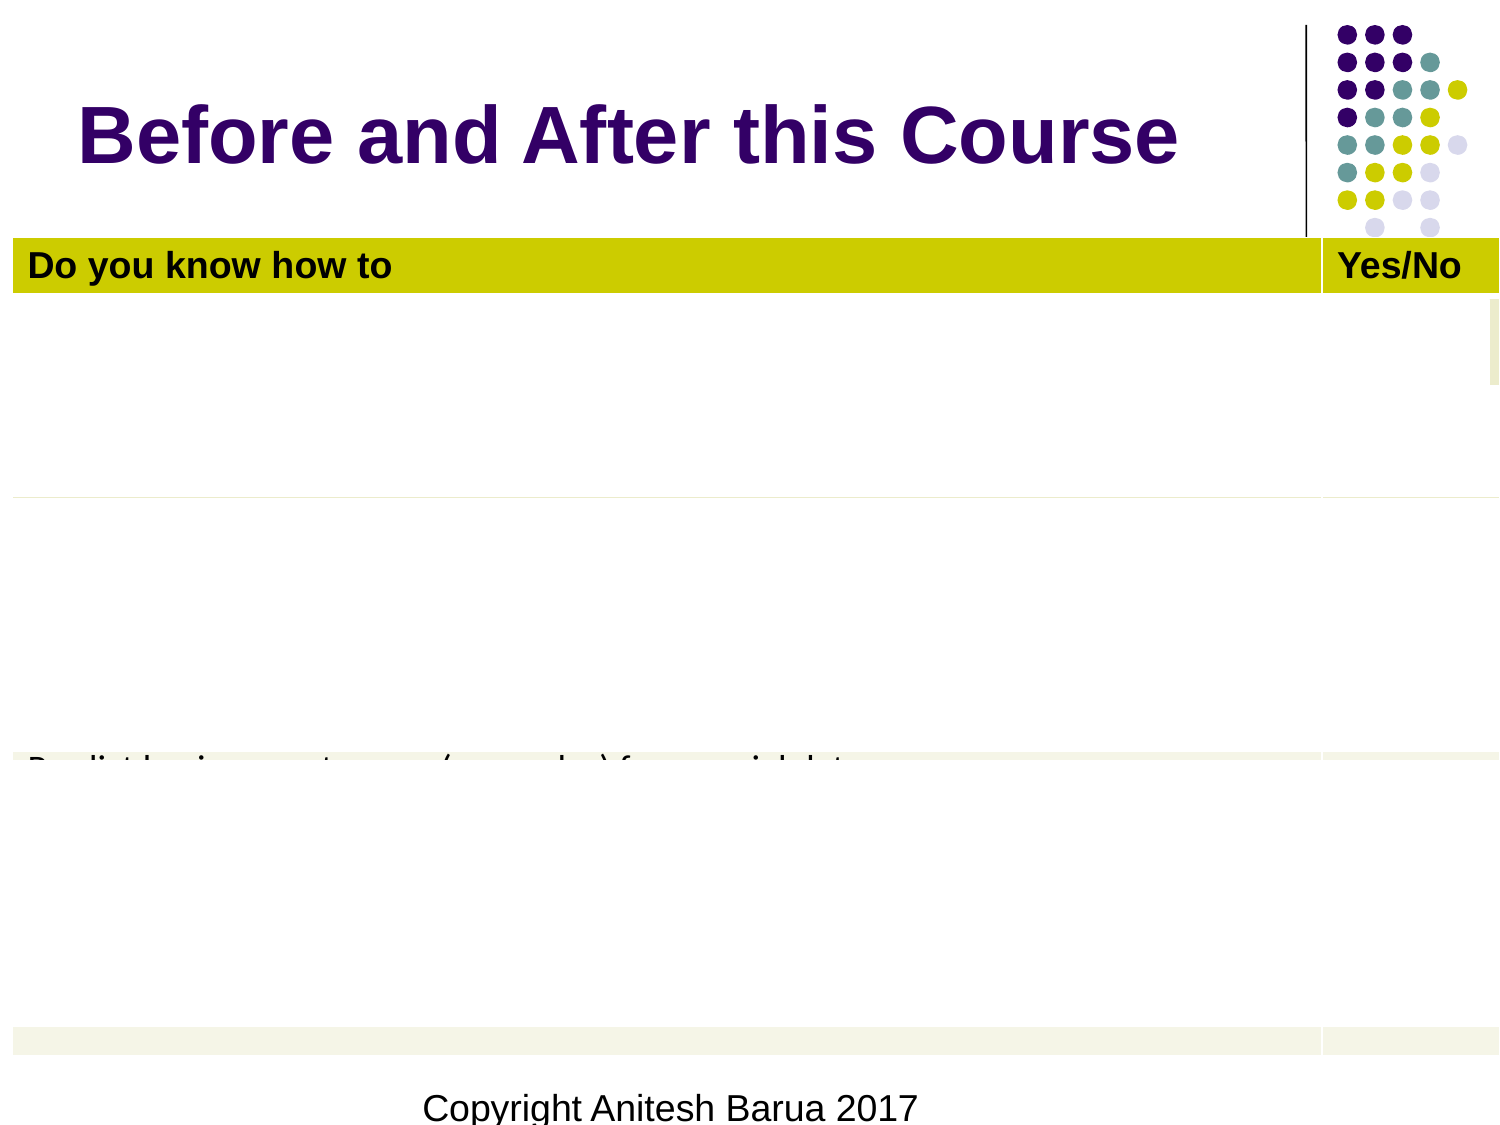

# Before and After this Course
| Do you know how to | Yes/No |
| --- | --- |
| Extract tweets with detailed user info including location & other attributes? |  |
| Extract conversations in online forums, blogs, youtube, etc.? |  |
| Analyze unstructured data to generate new insights and discover facts? |  |
| Leverage the wisdom of the crowd? |  |
| Analyze consumer sentiments using supervised and unsupervised methods? |  |
| Predict business outcomes (e.g., sales) from social data |  |
| Assess resonance between a message (e.g., a campaign) and response on social media? |  |
| Find influencers in social media? |  |

Copyright Anitesh Barua 2017